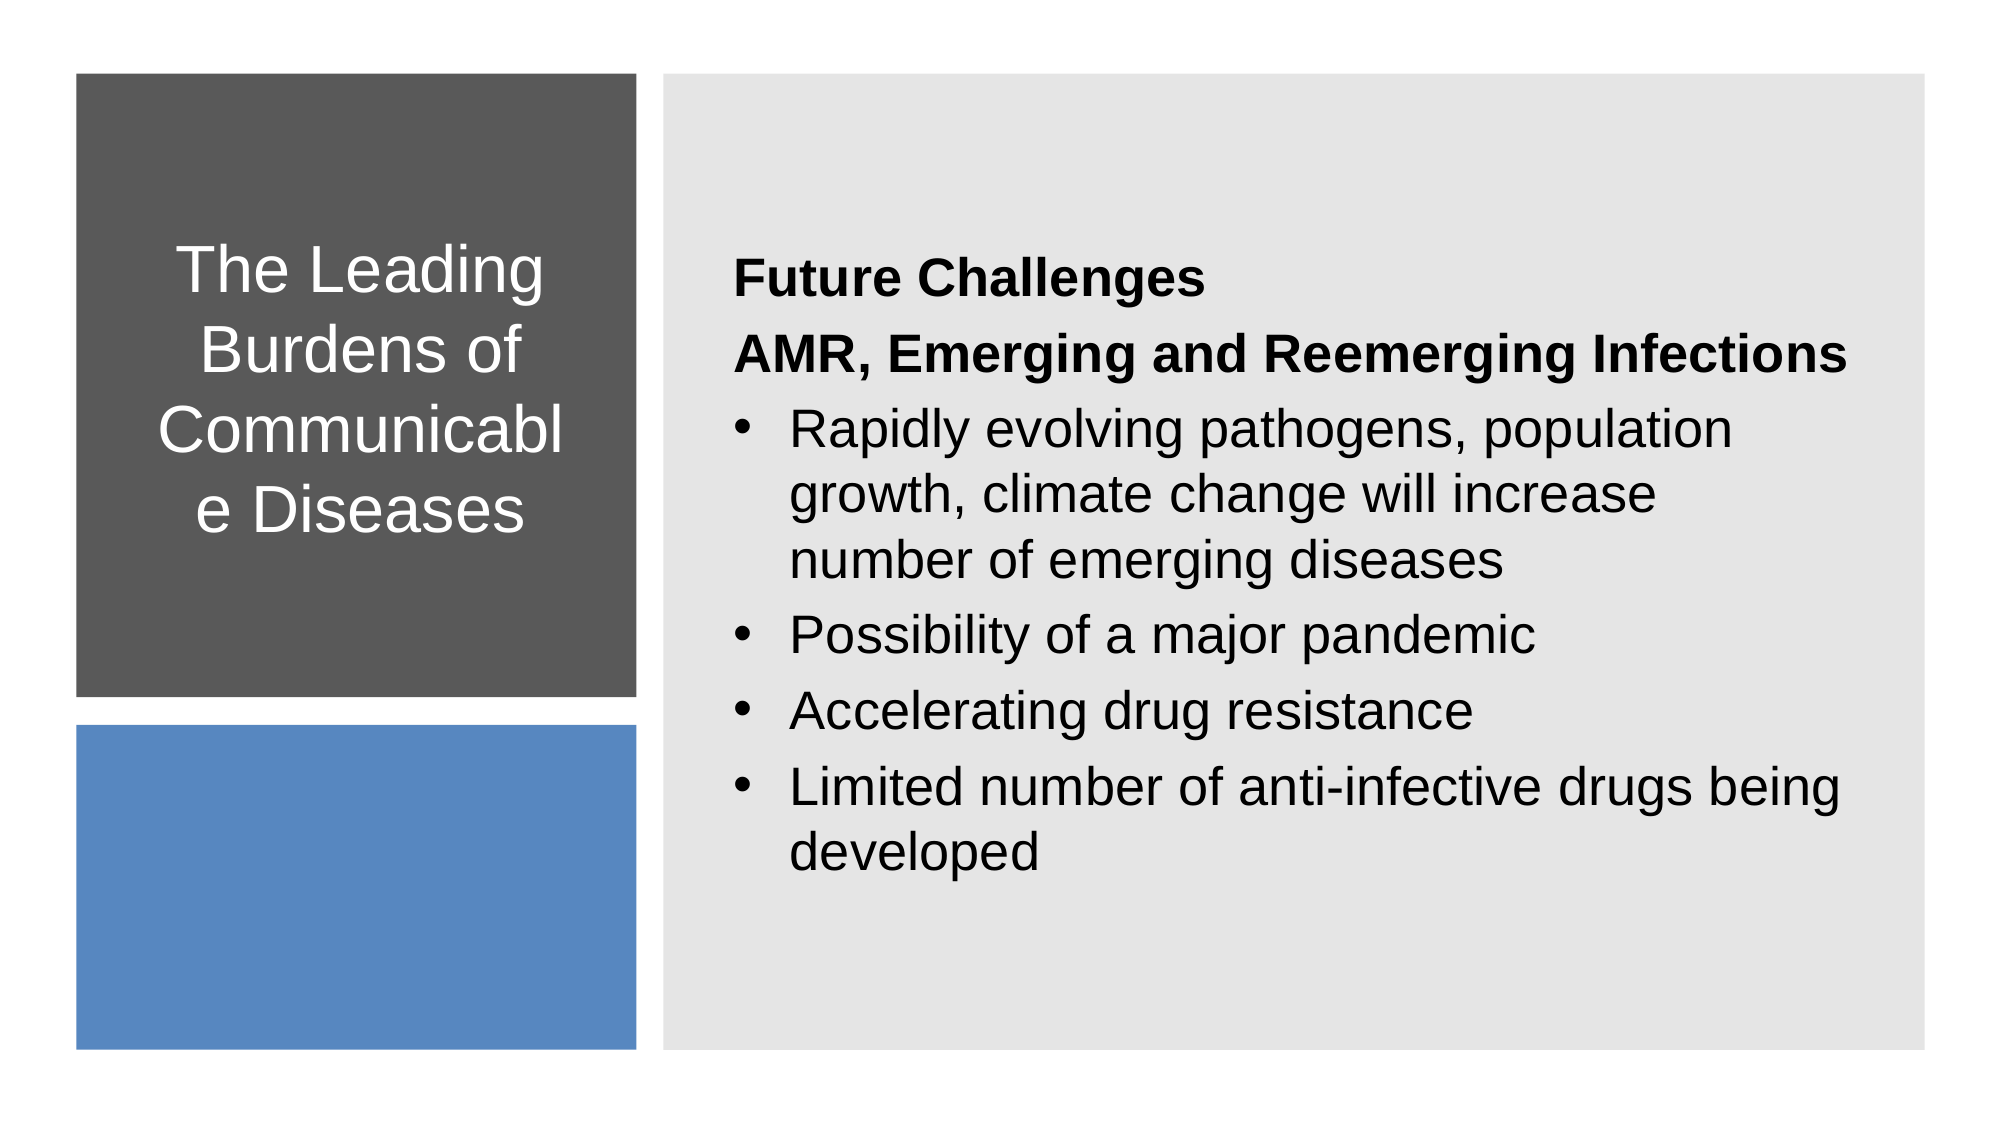

Future Challenges
AMR, Emerging and Reemerging Infections
Rapidly evolving pathogens, population growth, climate change will increase number of emerging diseases
Possibility of a major pandemic
Accelerating drug resistance
Limited number of anti-infective drugs being developed
# The Leading Burdens of Communicable Diseases